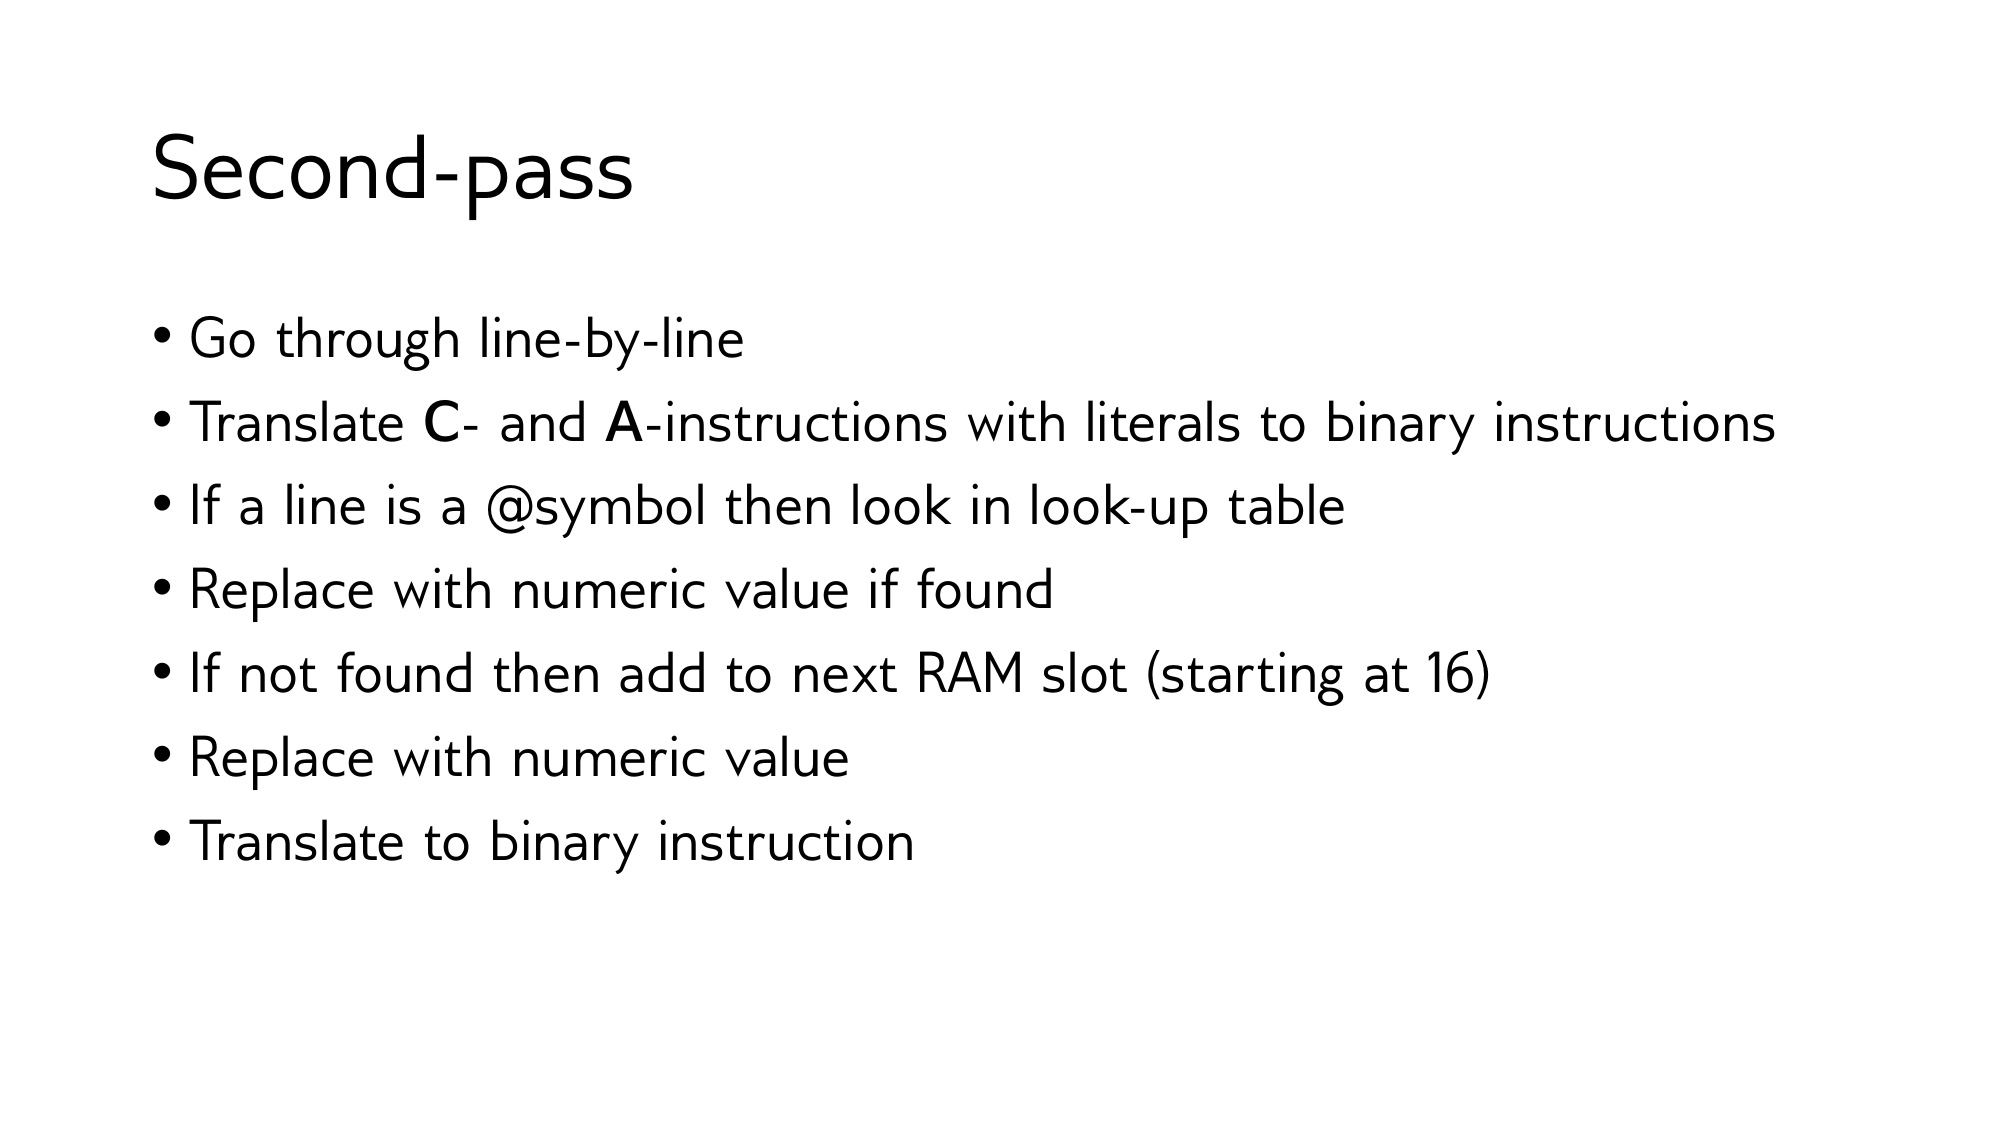

# Second-pass
Go through line-by-line
Translate C- and A-instructions with literals to binary instructions
If a line is a @symbol then look in look-up table
Replace with numeric value if found
If not found then add to next RAM slot (starting at 16)
Replace with numeric value
Translate to binary instruction